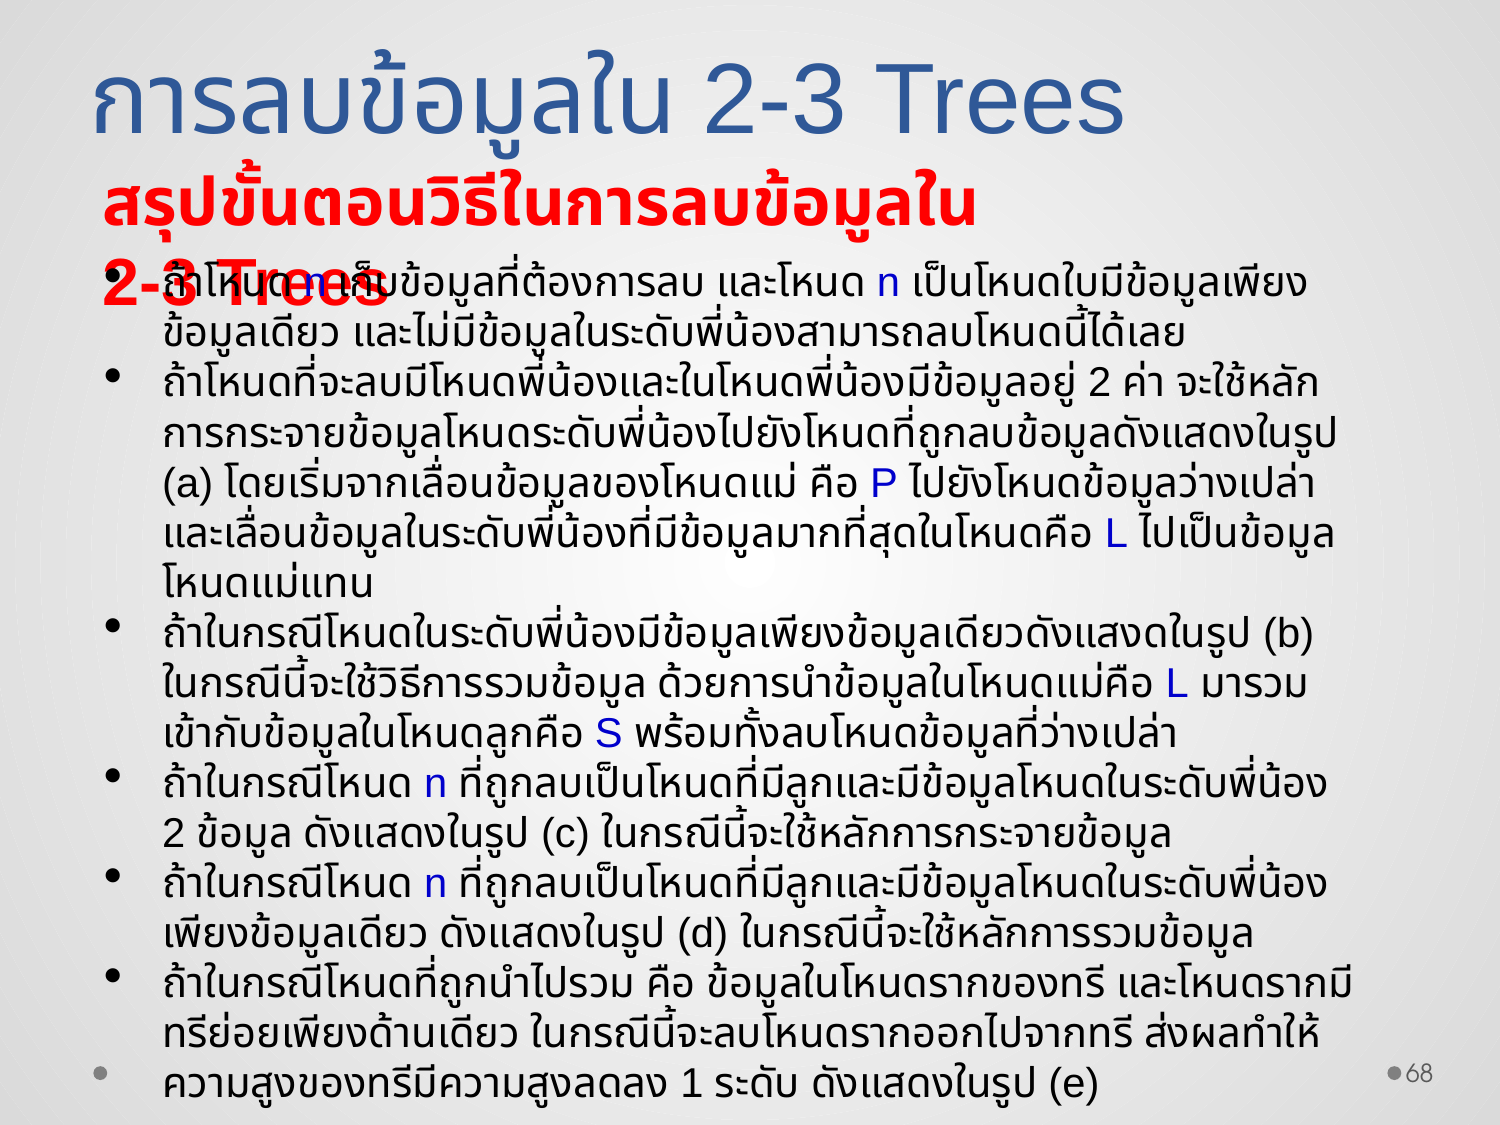

การลบข้อมูลใน 2-3 Trees
สรุปขั้นตอนวิธีในการลบข้อมูลใน 2-3 Trees
ถ้าโหนด n เก็บข้อมูลที่ต้องการลบ และโหนด n เป็นโหนดใบมีข้อมูลเพียงข้อมูลเดียว และไม่มีข้อมูลในระดับพี่น้องสามารถลบโหนดนี้ได้เลย
ถ้าโหนดที่จะลบมีโหนดพี่น้องและในโหนดพี่น้องมีข้อมูลอยู่ 2 ค่า จะใช้หลักการกระจายข้อมูลโหนดระดับพี่น้องไปยังโหนดที่ถูกลบข้อมูลดังแสดงในรูป (a) โดยเริ่มจากเลื่อนข้อมูลของโหนดแม่ คือ P ไปยังโหนดข้อมูลว่างเปล่าและเลื่อนข้อมูลในระดับพี่น้องที่มีข้อมูลมากที่สุดในโหนดคือ L ไปเป็นข้อมูลโหนดแม่แทน
ถ้าในกรณีโหนดในระดับพี่น้องมีข้อมูลเพียงข้อมูลเดียวดังแสงดในรูป (b) ในกรณีนี้จะใช้วิธีการรวมข้อมูล ด้วยการนำข้อมูลในโหนดแม่คือ L มารวมเข้ากับข้อมูลในโหนดลูกคือ S พร้อมทั้งลบโหนดข้อมูลที่ว่างเปล่า
ถ้าในกรณีโหนด n ที่ถูกลบเป็นโหนดที่มีลูกและมีข้อมูลโหนดในระดับพี่น้อง 2 ข้อมูล ดังแสดงในรูป (c) ในกรณีนี้จะใช้หลักการกระจายข้อมูล
ถ้าในกรณีโหนด n ที่ถูกลบเป็นโหนดที่มีลูกและมีข้อมูลโหนดในระดับพี่น้องเพียงข้อมูลเดียว ดังแสดงในรูป (d) ในกรณีนี้จะใช้หลักการรวมข้อมูล
ถ้าในกรณีโหนดที่ถูกนำไปรวม คือ ข้อมูลในโหนดรากของทรี และโหนดรากมีทรีย่อยเพียงด้านเดียว ในกรณีนี้จะลบโหนดรากออกไปจากทรี ส่งผลทำให้ความสูงของทรีมีความสูงลดลง 1 ระดับ ดังแสดงในรูป (e)
68